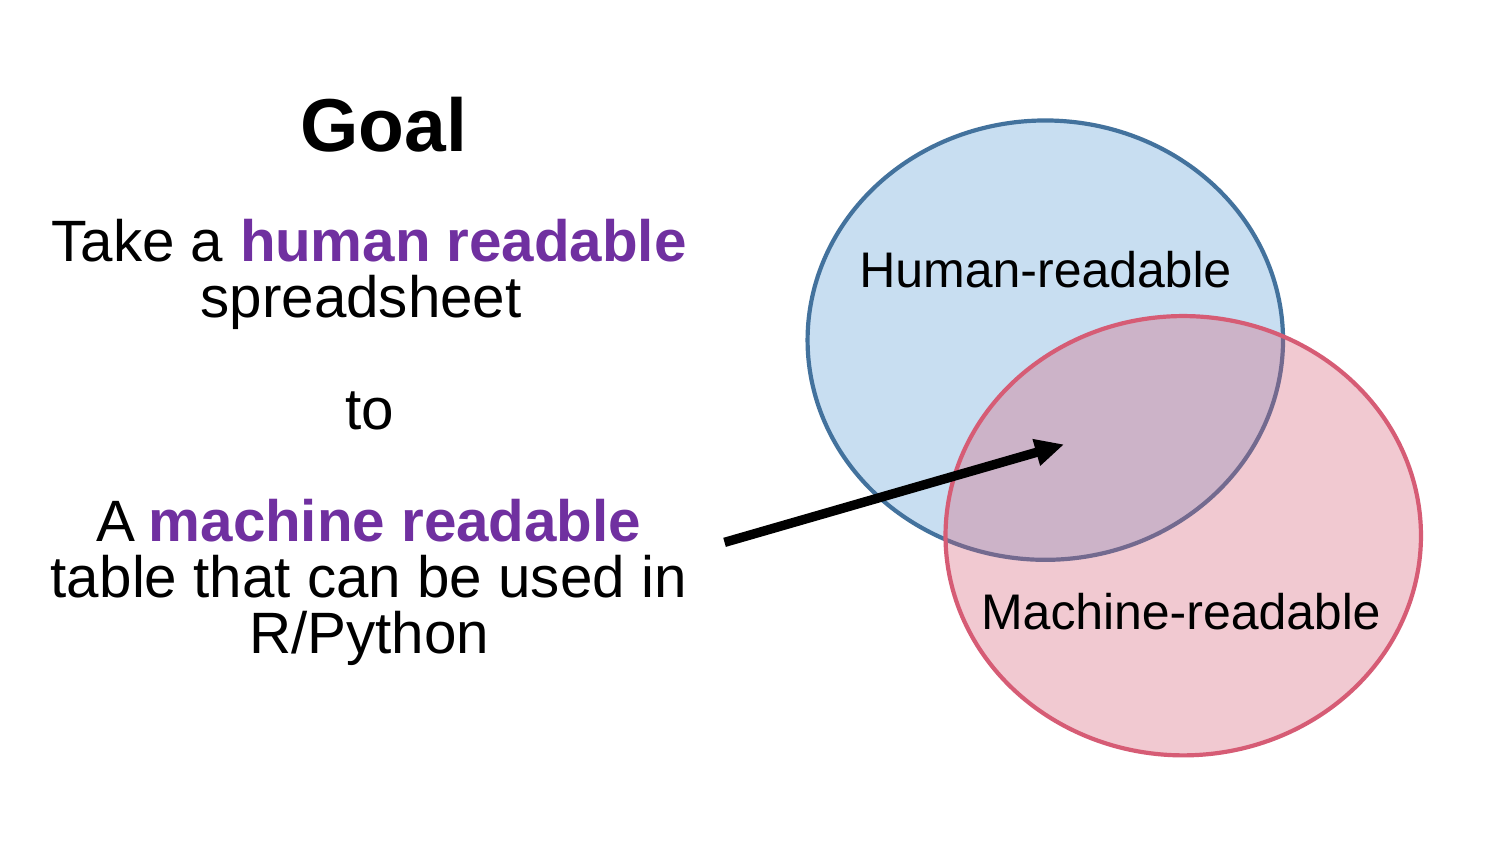

# Goal

Take a human readable spreadsheet

to

A machine readable table that can be used in R/Python
Human-readable

Machine-readable